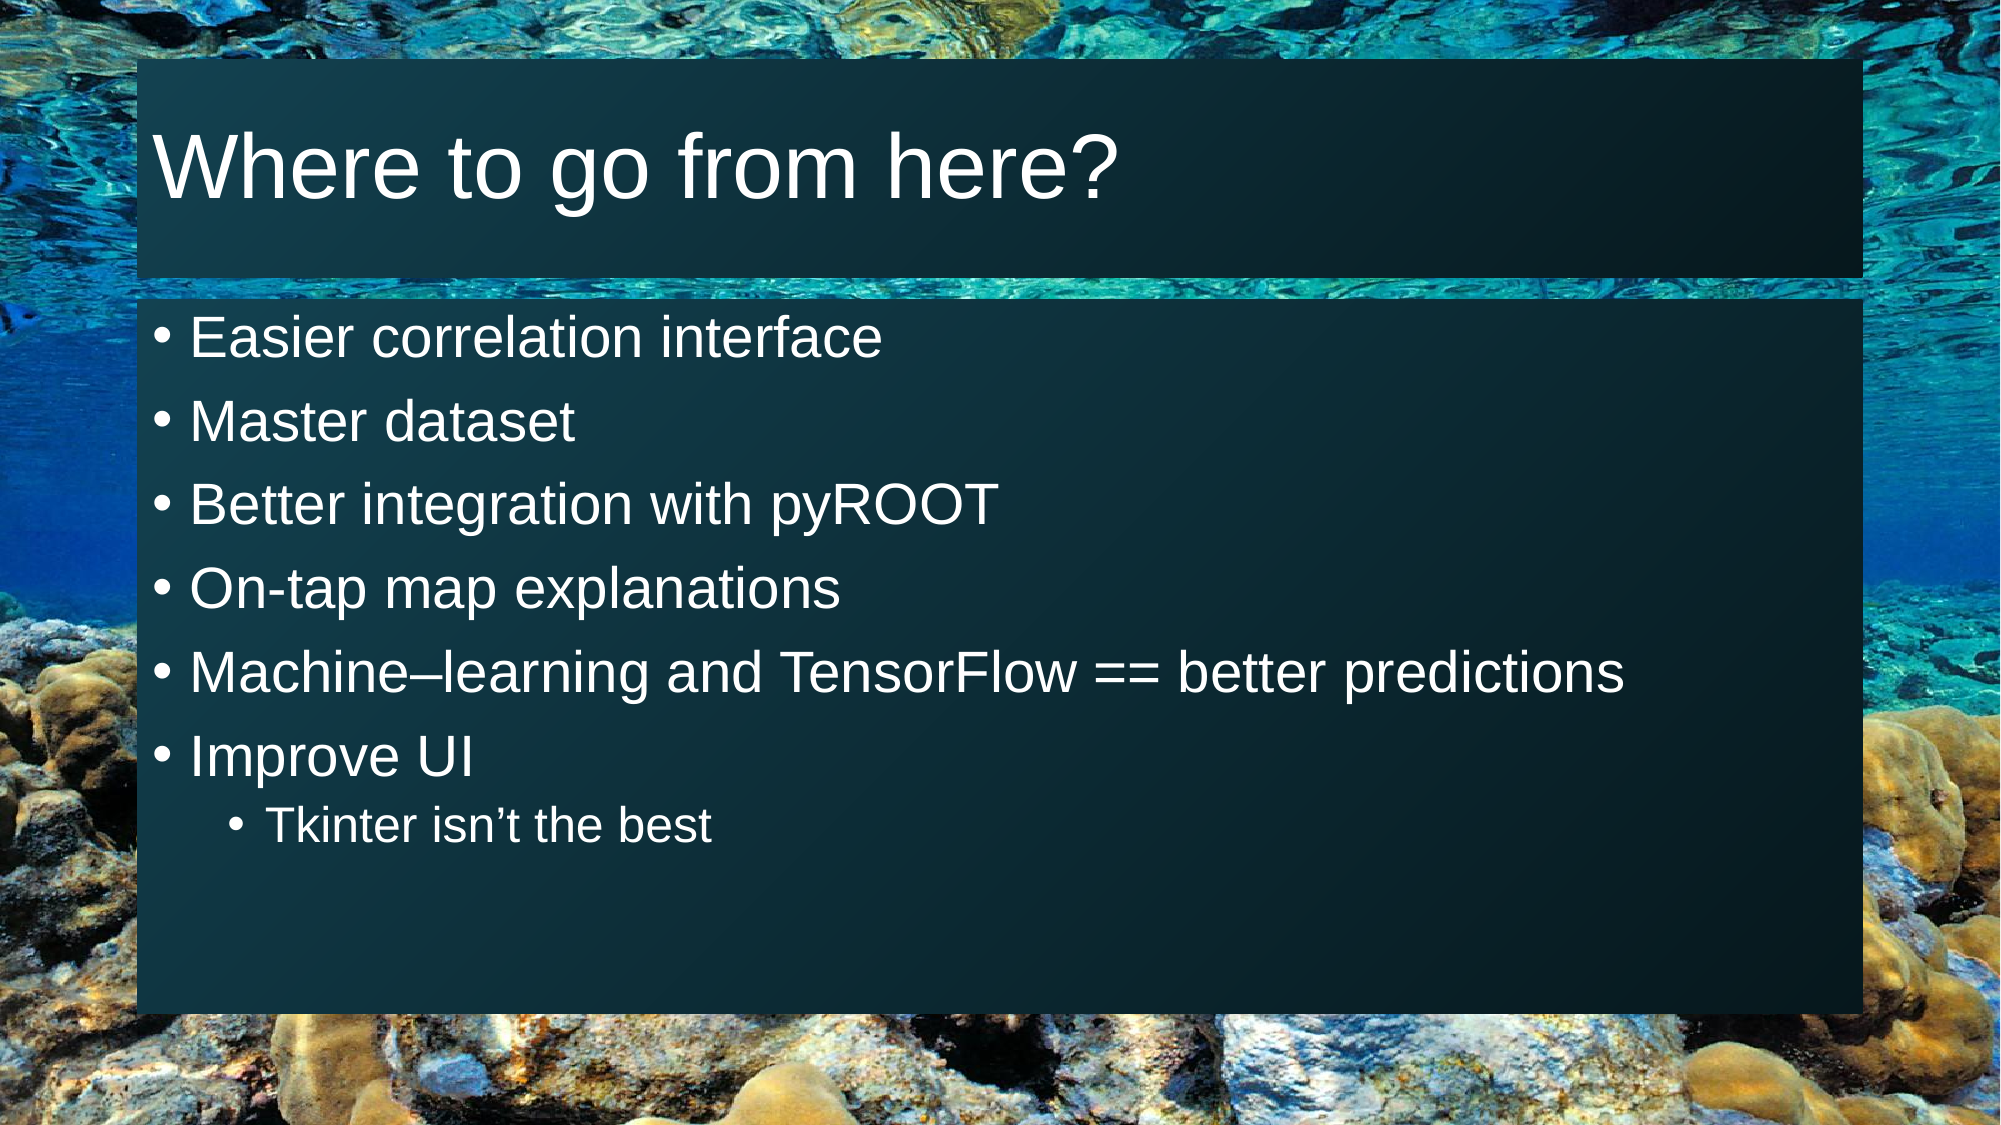

# Where to go from here?
Easier correlation interface
Master dataset
Better integration with pyROOT
On-tap map explanations
Machine–learning and TensorFlow == better predictions
Improve UI
Tkinter isn’t the best